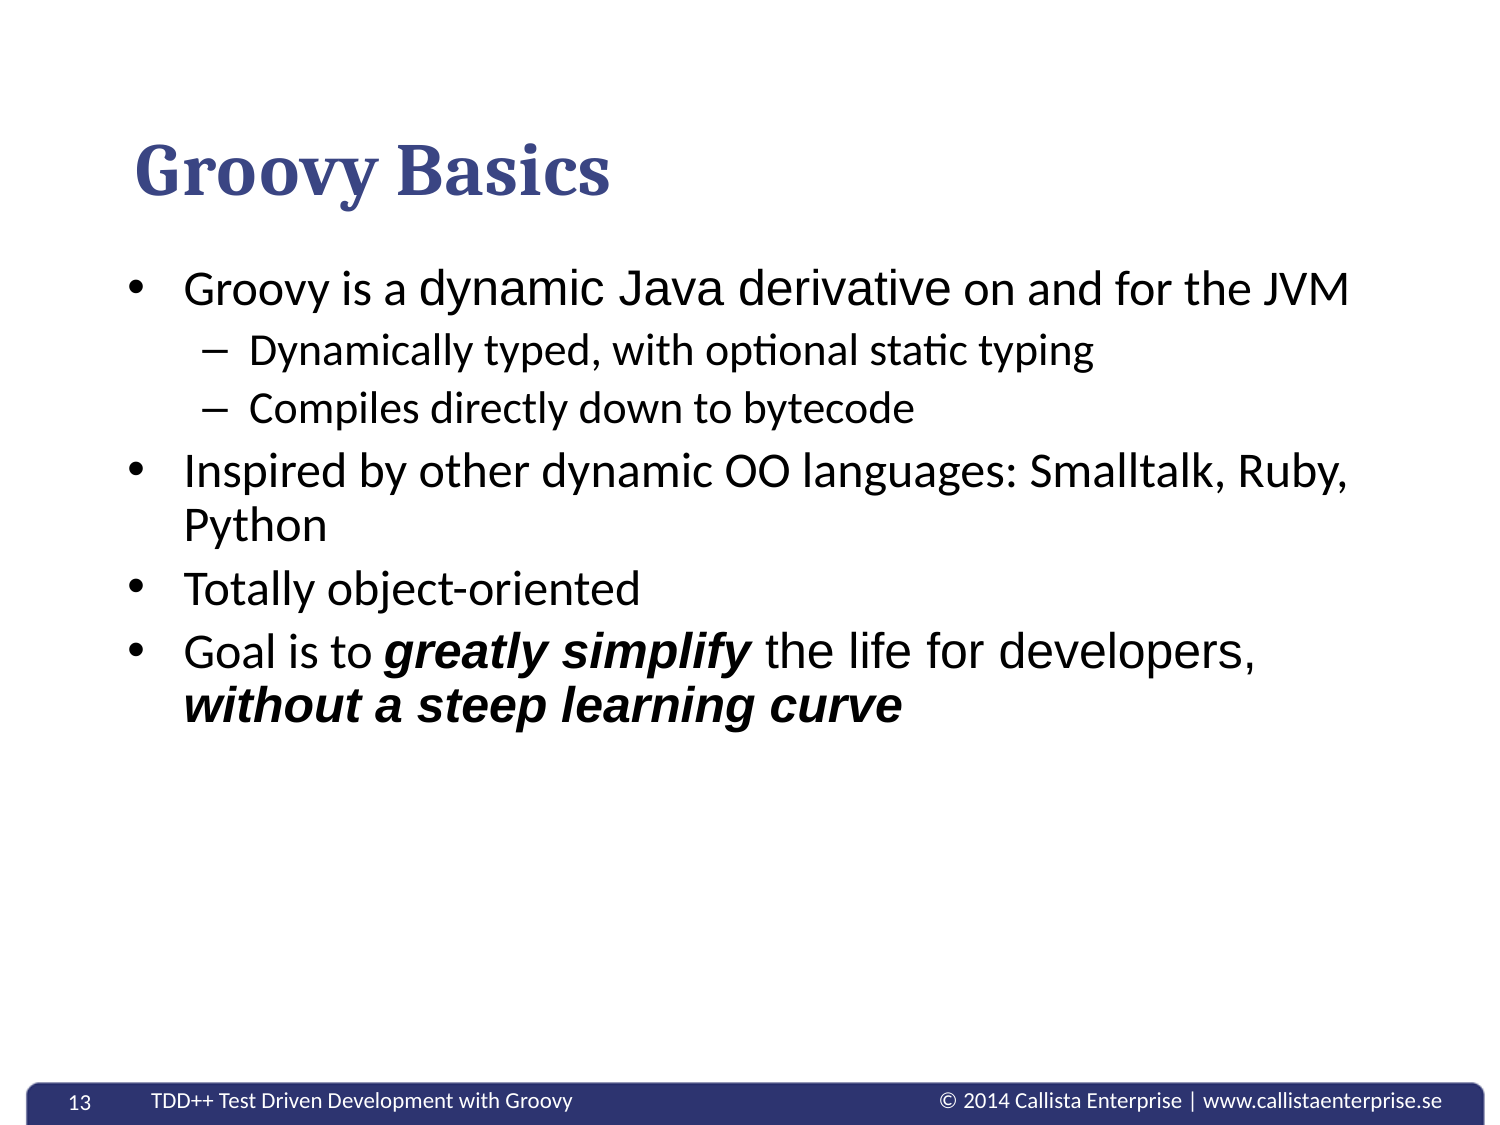

# Groovy Basics
Groovy is a dynamic Java derivative on and for the JVM
Dynamically typed, with optional static typing
Compiles directly down to bytecode
Inspired by other dynamic OO languages: Smalltalk, Ruby, Python
Totally object-oriented
Goal is to greatly simplify the life for developers, without a steep learning curve